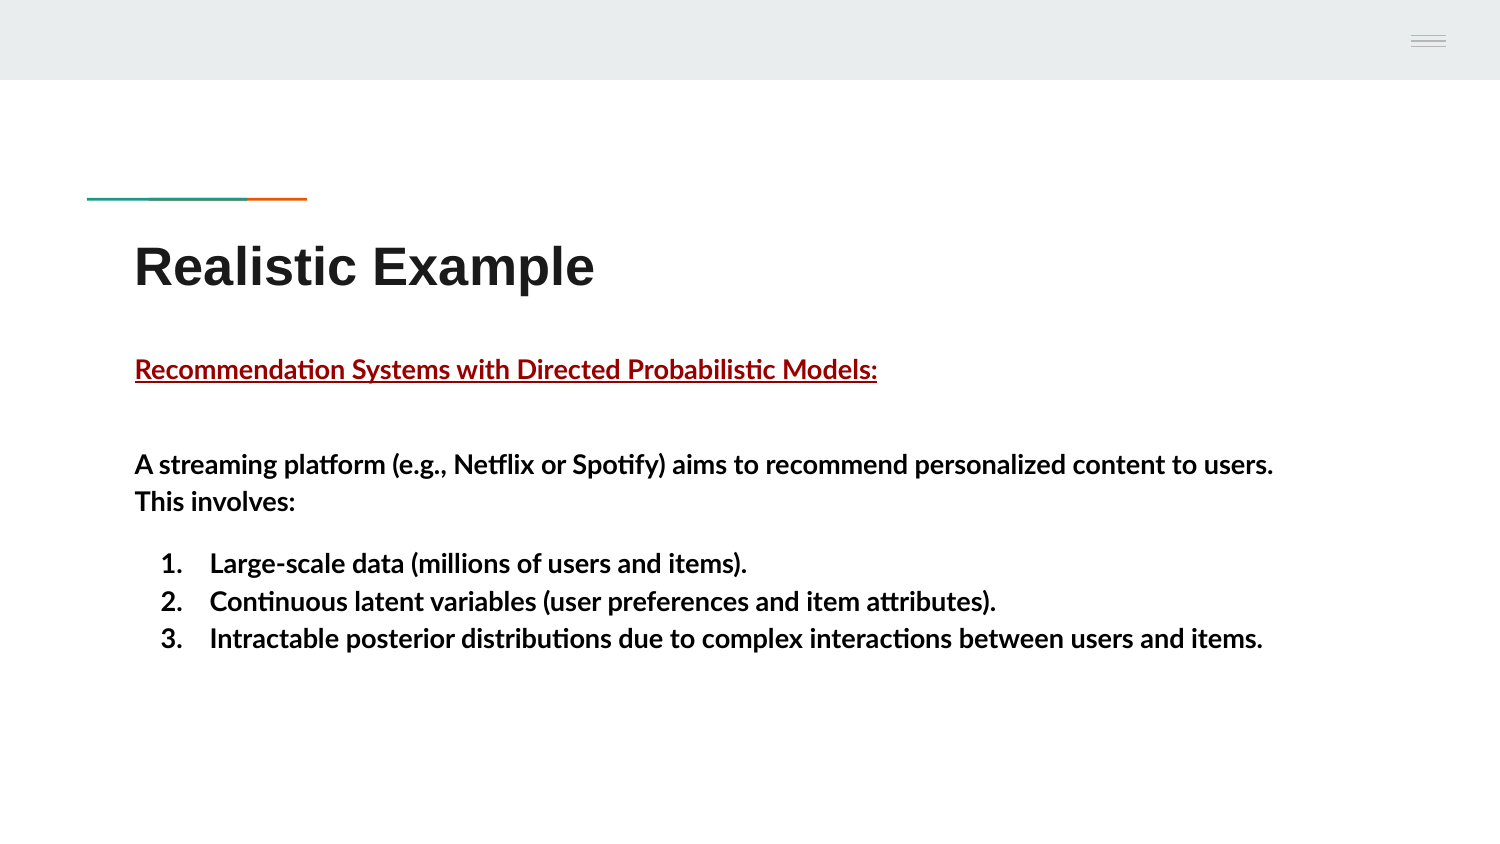

# Realistic Example

Recommendation Systems with Directed Probabilistic Models:

A streaming platform (e.g., Netflix or Spotify) aims to recommend personalized content to users.
This involves:
Large-scale data (millions of users and items).
Continuous latent variables (user preferences and item attributes).
Intractable posterior distributions due to complex interactions between users and items.